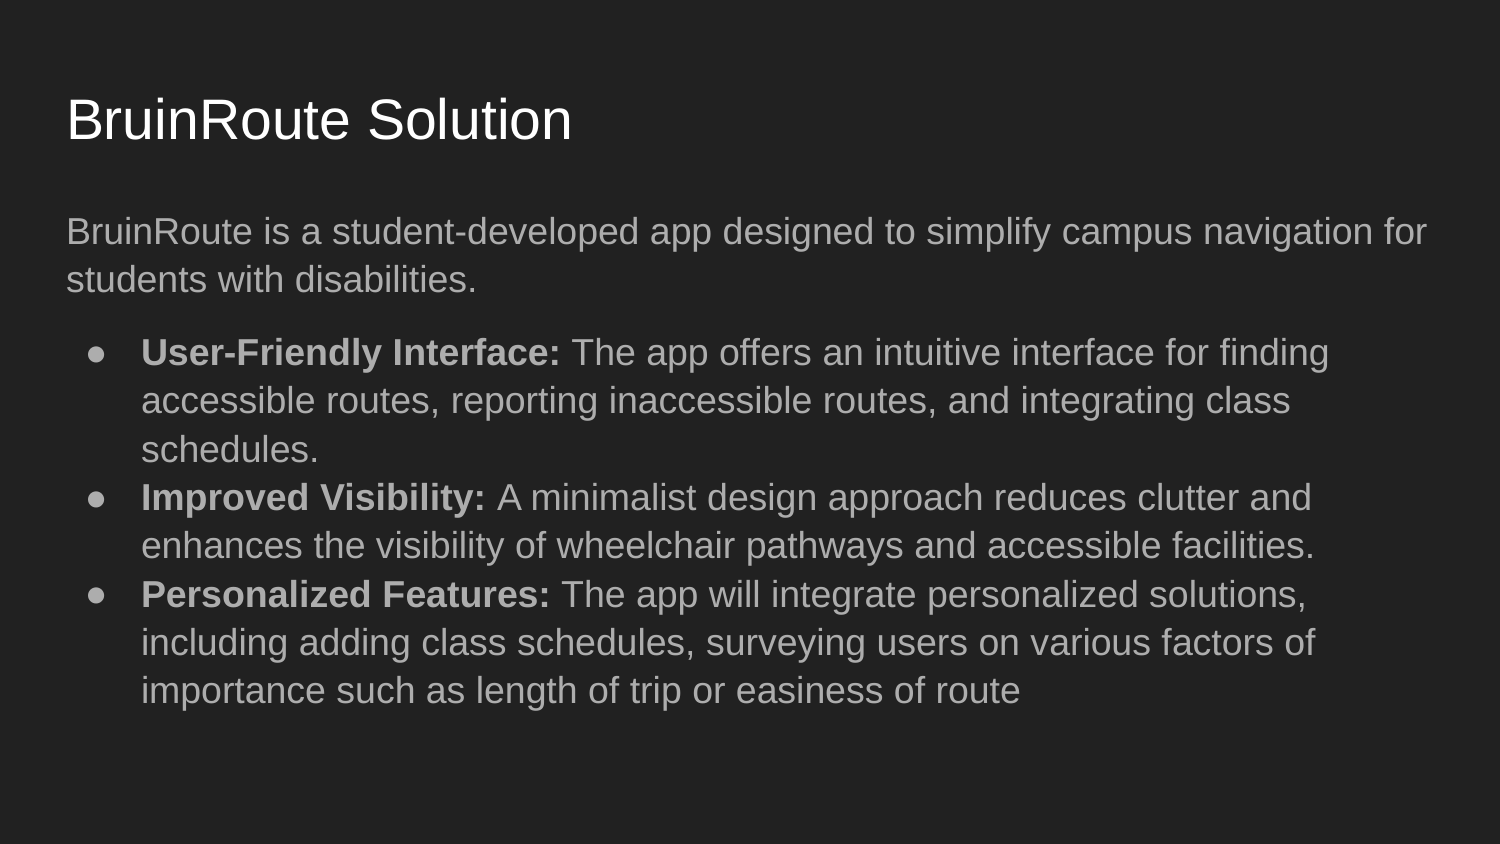

# BruinRoute Solution
BruinRoute is a student-developed app designed to simplify campus navigation for students with disabilities.
User-Friendly Interface: The app offers an intuitive interface for finding accessible routes, reporting inaccessible routes, and integrating class schedules.
Improved Visibility: A minimalist design approach reduces clutter and enhances the visibility of wheelchair pathways and accessible facilities.
Personalized Features: The app will integrate personalized solutions, including adding class schedules, surveying users on various factors of importance such as length of trip or easiness of route